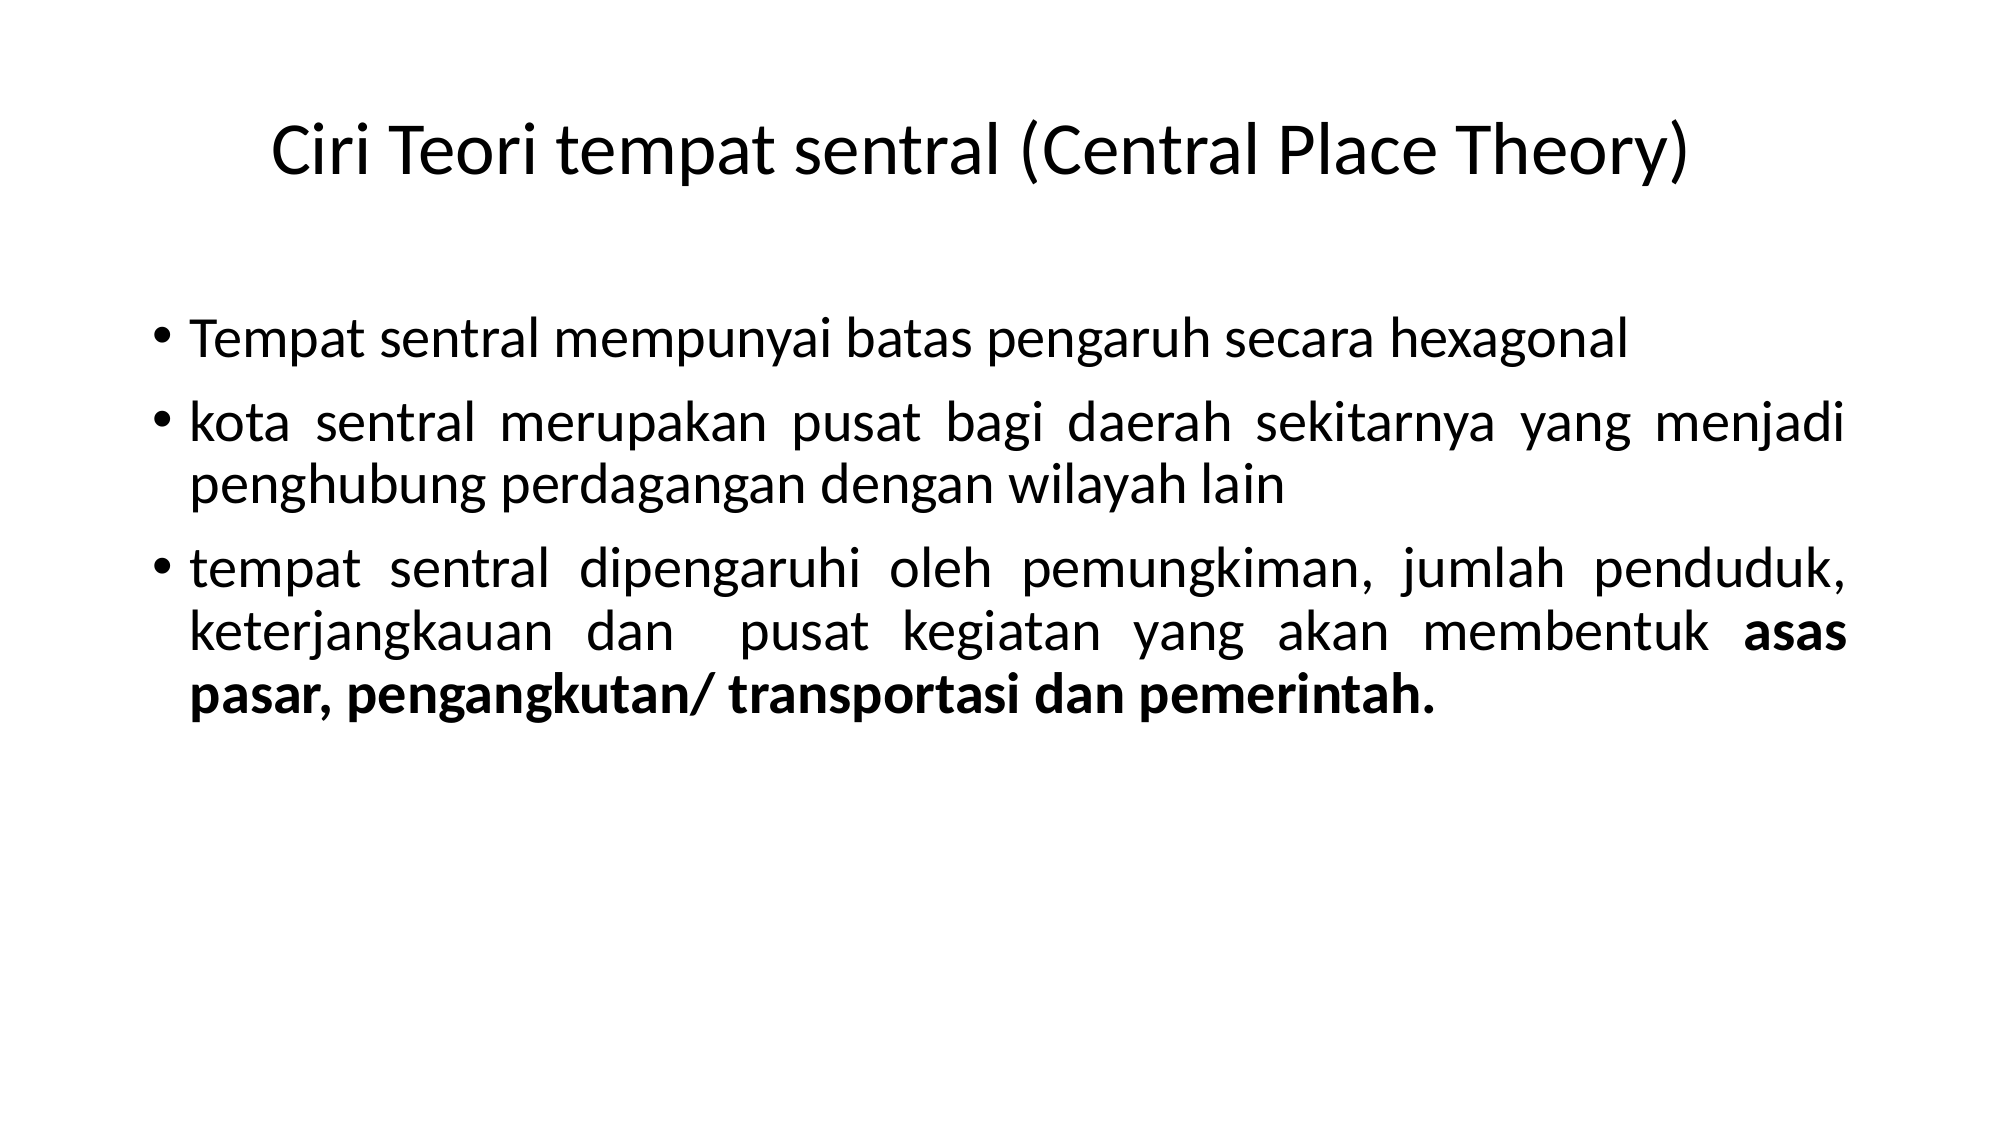

# Ciri Teori tempat sentral (Central Place Theory)
Tempat sentral mempunyai batas pengaruh secara hexagonal
kota sentral merupakan pusat bagi daerah sekitarnya yang menjadi penghubung perdagangan dengan wilayah lain
tempat sentral dipengaruhi oleh pemungkiman, jumlah penduduk, keterjangkauan dan  pusat kegiatan yang akan membentuk asas pasar, pengangkutan/ transportasi dan pemerintah.